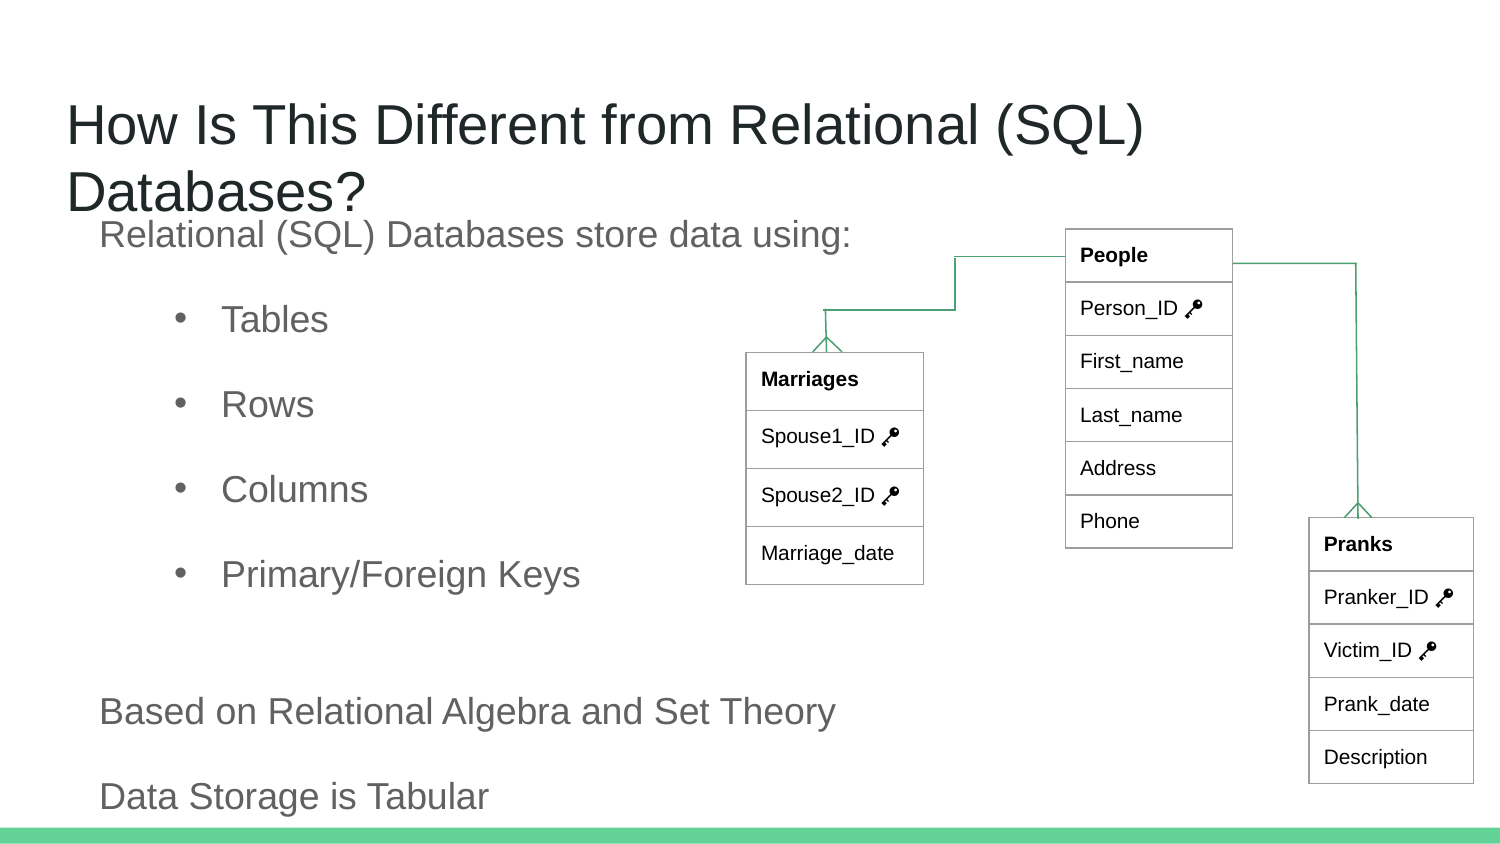

# How Is This Different from Relational (SQL) Databases?
Relational (SQL) Databases store data using:
Tables
Rows
Columns
Primary/Foreign Keys
Based on Relational Algebra and Set Theory
Data Storage is Tabular
| People |
| --- |
| Person\_ID 🔑 |
| First\_name |
| Last\_name |
| Address |
| Phone |
| Marriages |
| --- |
| Spouse1\_ID 🔑 |
| Spouse2\_ID 🔑 |
| Marriage\_date |
| Pranks |
| --- |
| Pranker\_ID 🔑 |
| Victim\_ID 🔑 |
| Prank\_date |
| Description |